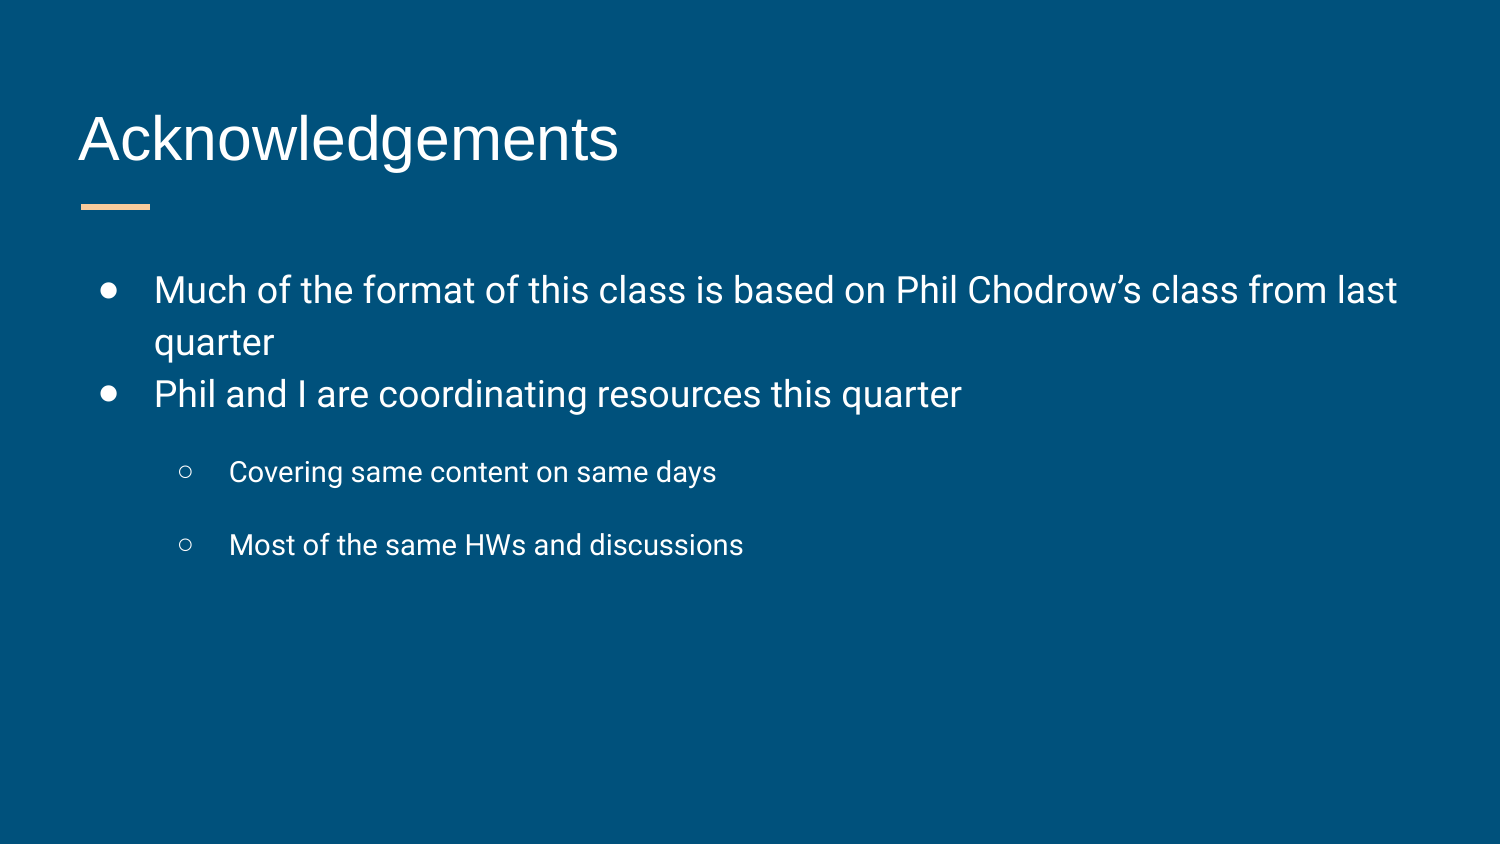

# Acknowledgements
Much of the format of this class is based on Phil Chodrow’s class from last quarter
Phil and I are coordinating resources this quarter
Covering same content on same days
Most of the same HWs and discussions